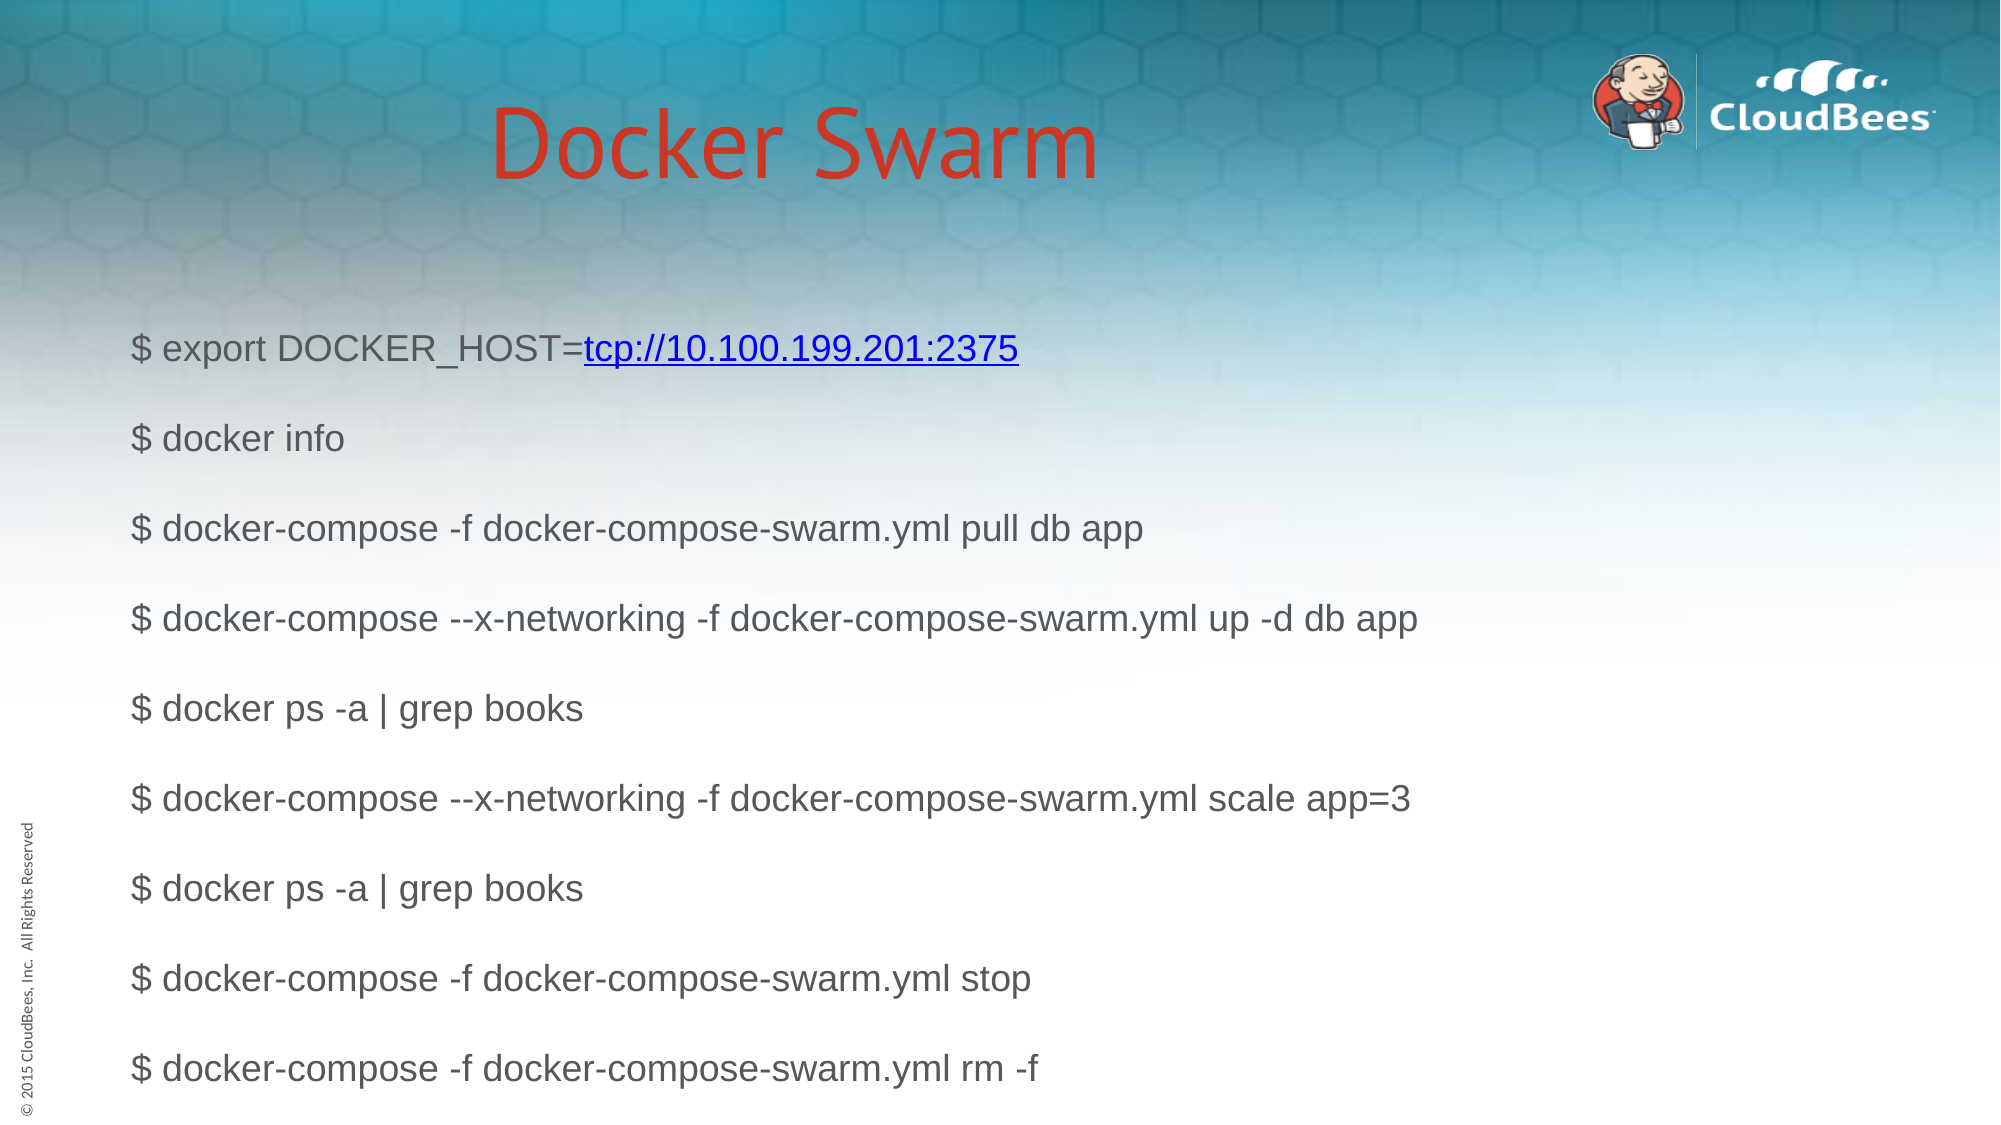

# Docker Swarm
$ export DOCKER_HOST=tcp://10.100.199.201:2375

$ docker info

$ docker-compose -f docker-compose-swarm.yml pull db app

$ docker-compose --x-networking -f docker-compose-swarm.yml up -d db app

$ docker ps -a | grep books

$ docker-compose --x-networking -f docker-compose-swarm.yml scale app=3

$ docker ps -a | grep books

$ docker-compose -f docker-compose-swarm.yml stop

$ docker-compose -f docker-compose-swarm.yml rm -f